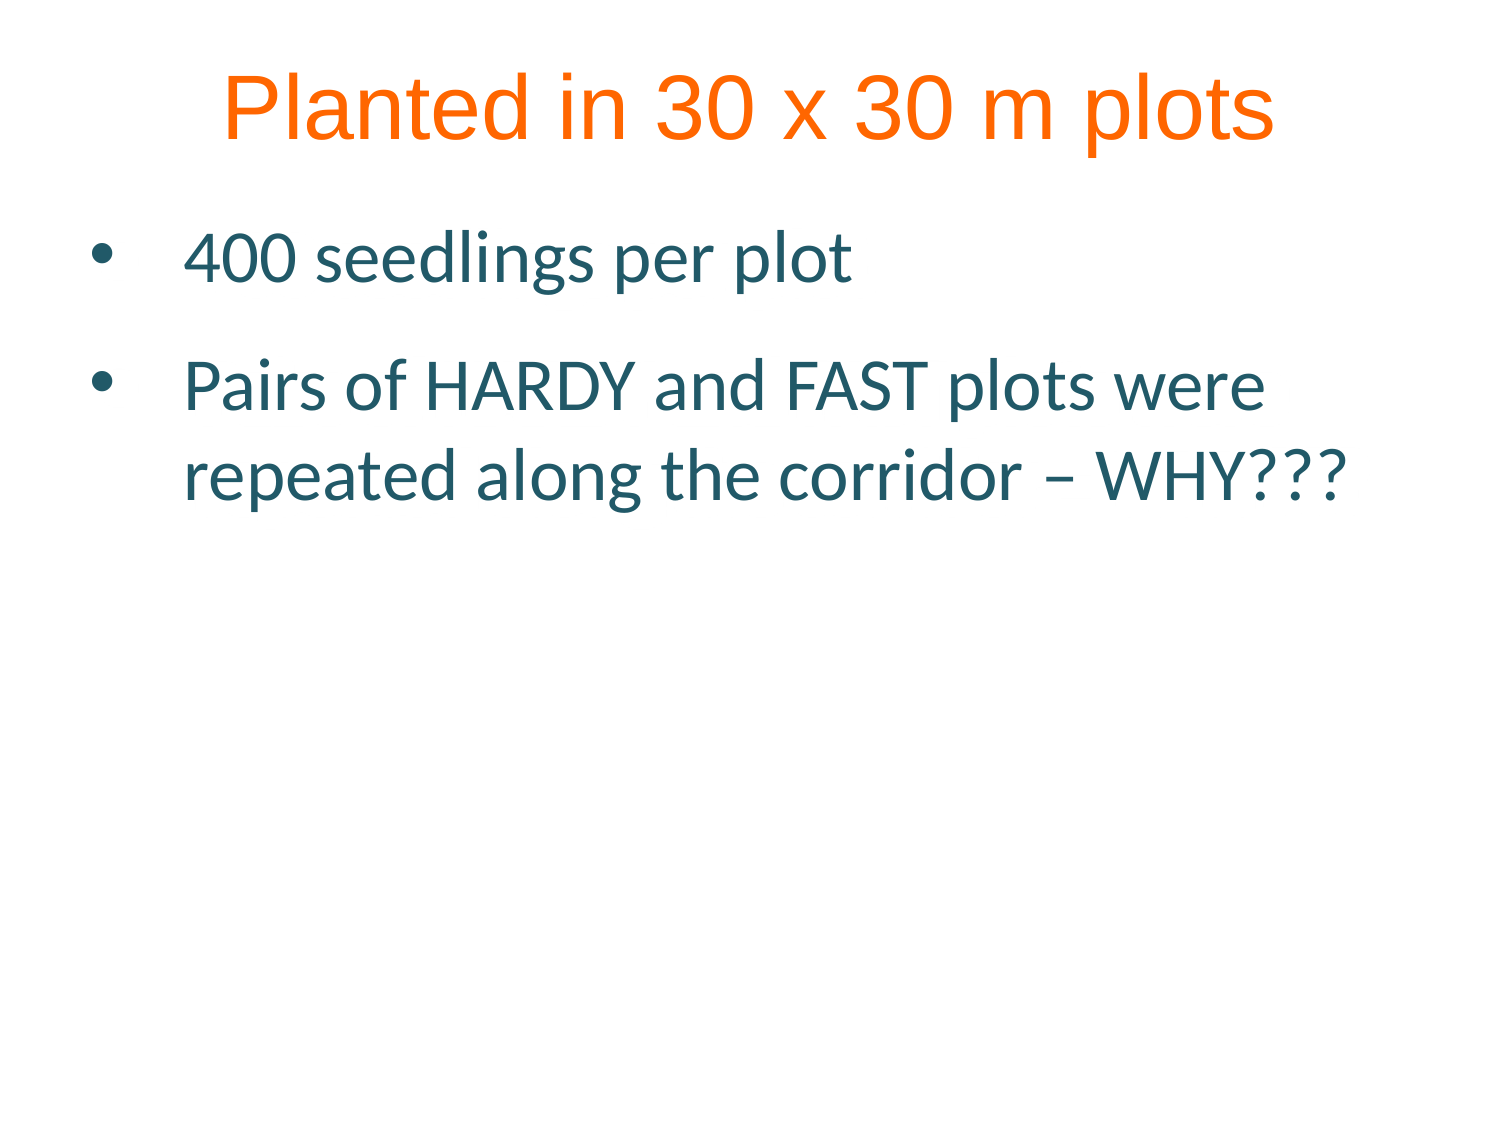

Planted in 30 x 30 m plots
400 seedlings per plot
Pairs of HARDY and FAST plots were repeated along the corridor – WHY???